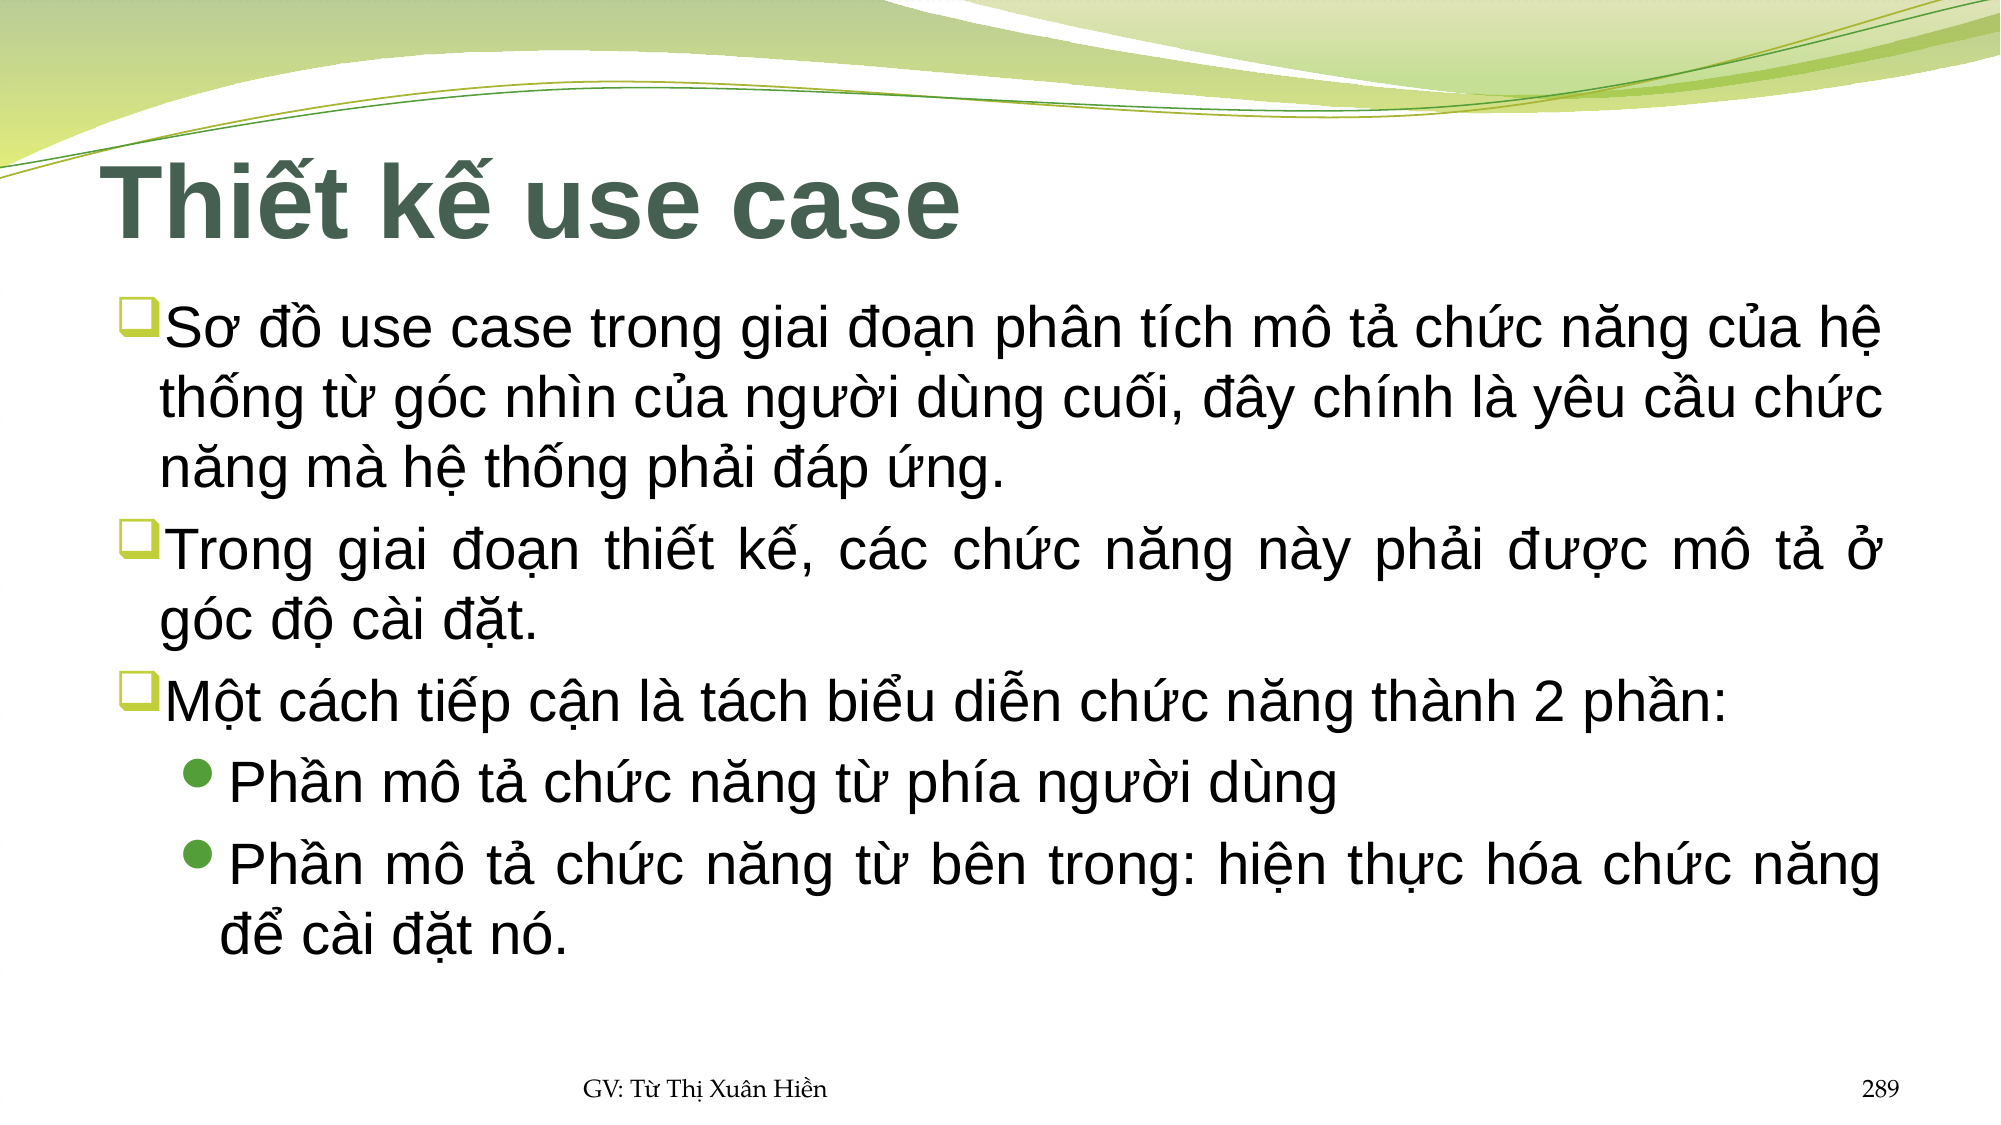

# Thiết kế use case
Sơ đồ use case trong giai đoạn phân tích mô tả chức năng của hệ thống từ góc nhìn của người dùng cuối, đây chính là yêu cầu chức năng mà hệ thống phải đáp ứng.
Trong giai đoạn thiết kế, các chức năng này phải được mô tả ở góc độ cài đặt.
Một cách tiếp cận là tách biểu diễn chức năng thành 2 phần:
Phần mô tả chức năng từ phía người dùng
Phần mô tả chức năng từ bên trong: hiện thực hóa chức năng để cài đặt nó.
GV: Từ Thị Xuân Hiền
289